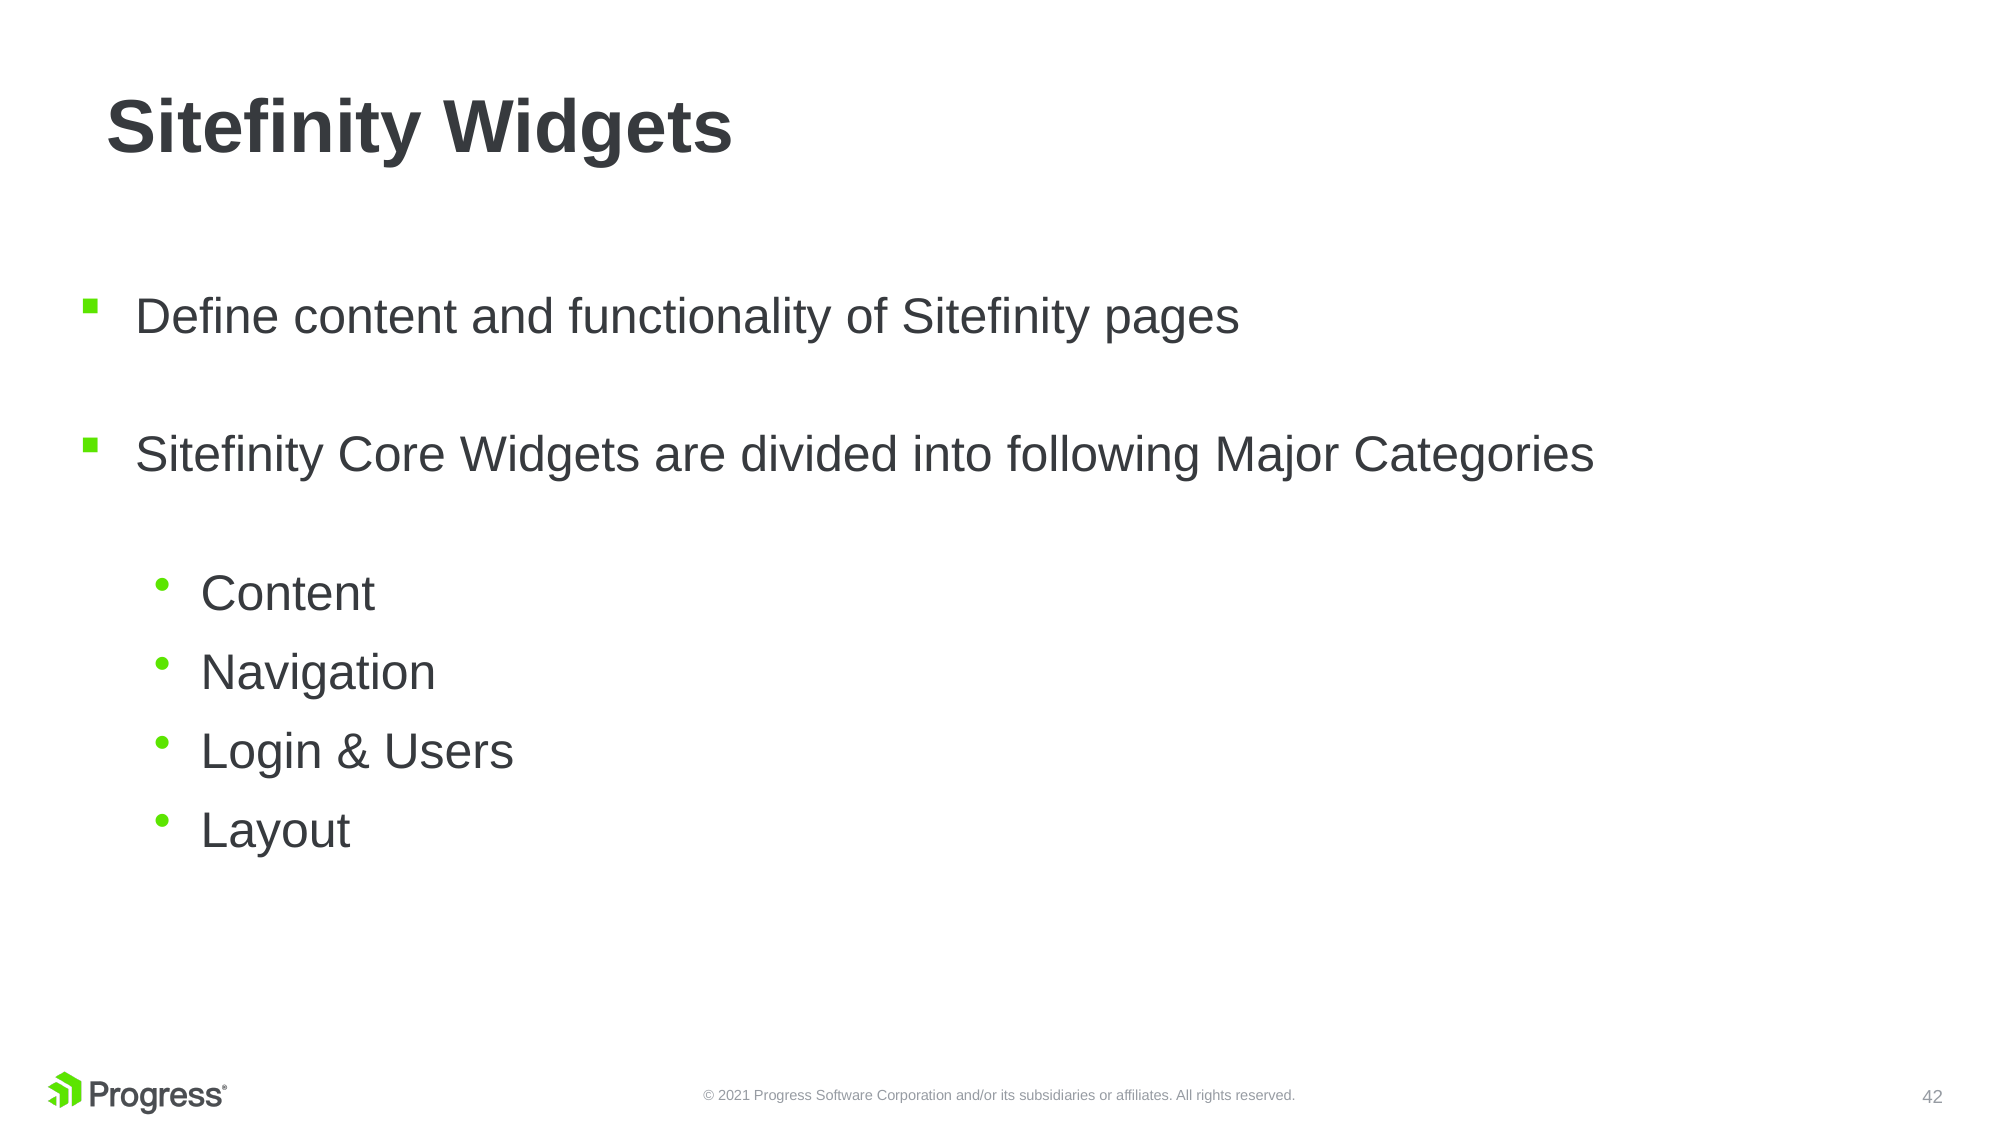

# Sitefinity Widgets

Define content and functionality of Sitefinity pages
Sitefinity Core Widgets are divided into following Major Categories
Content
Navigation
Login & Users
Layout